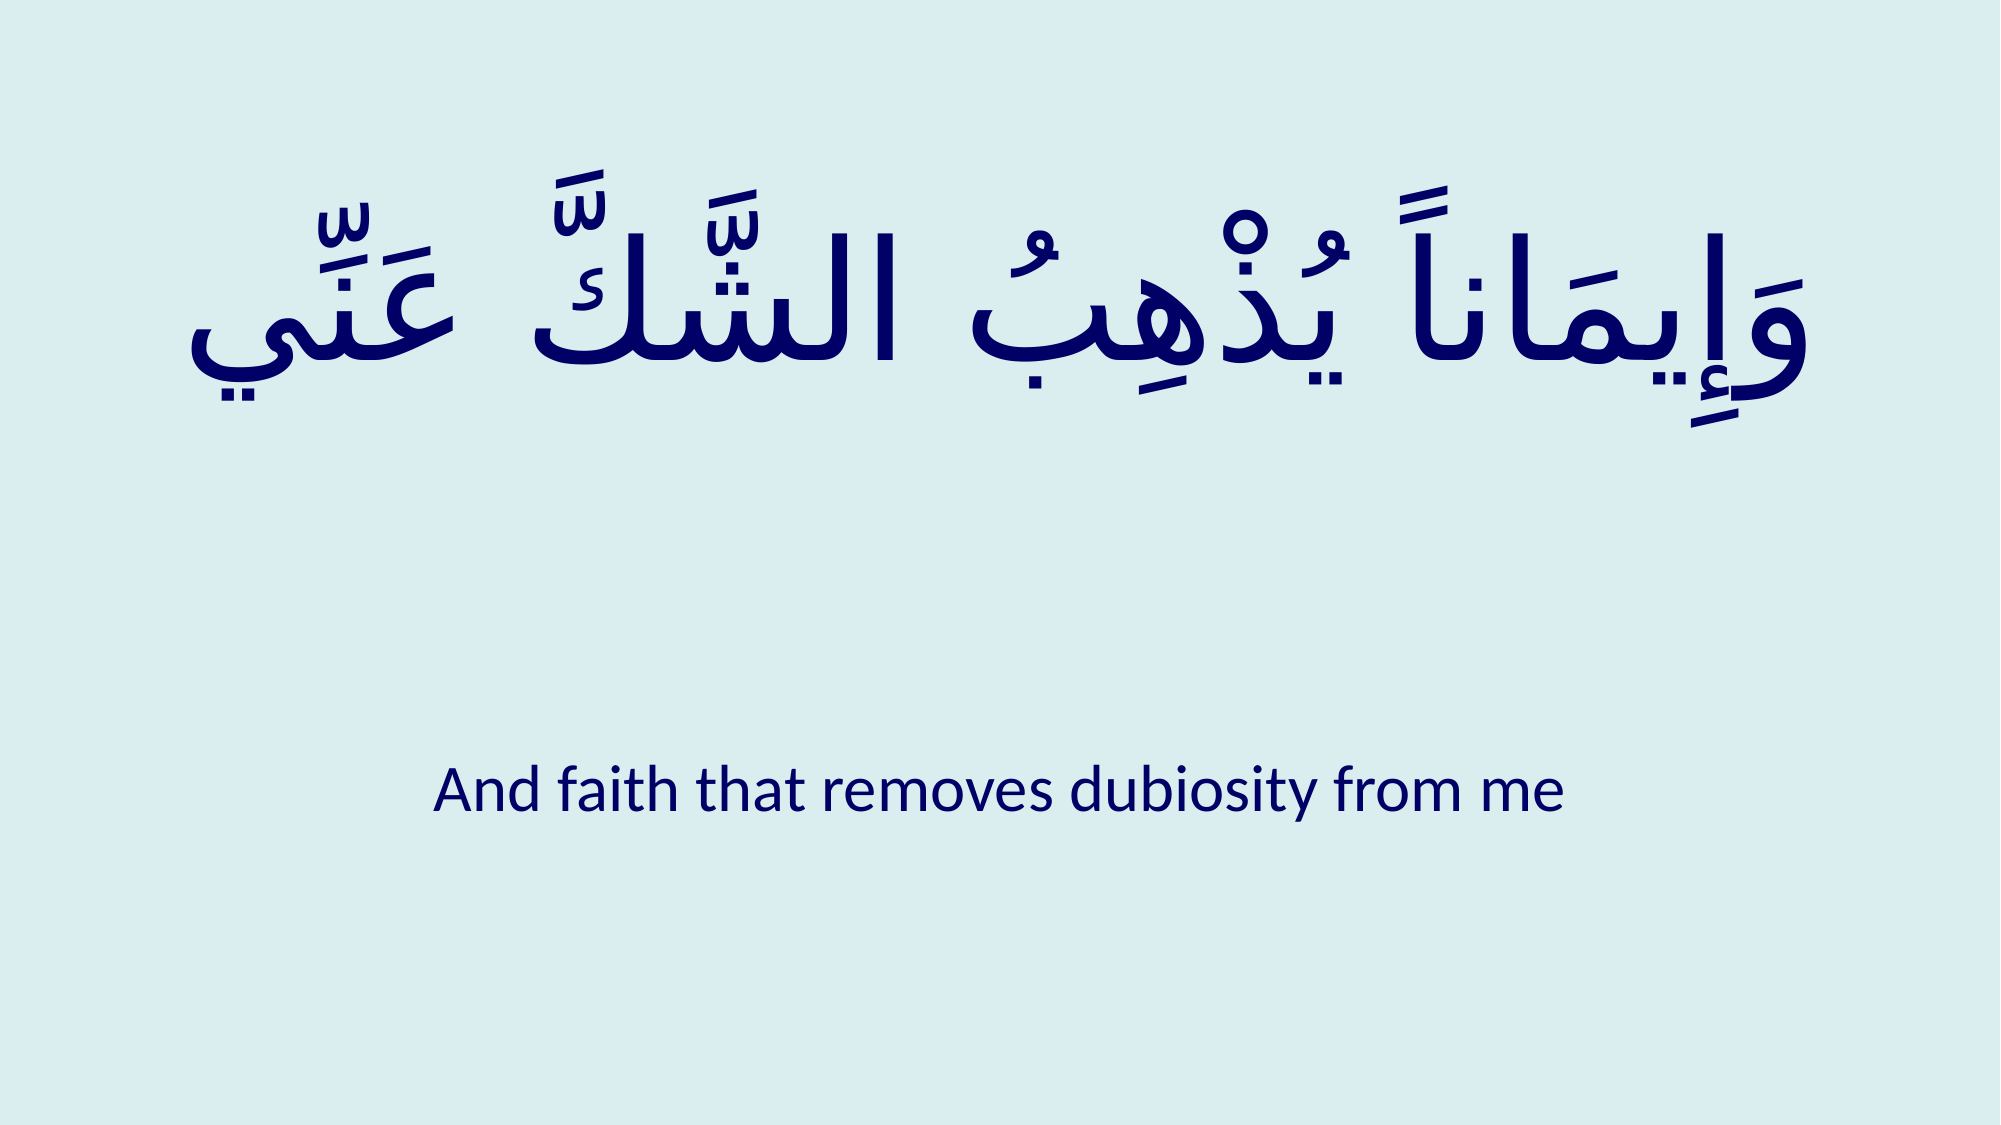

# وَإِيمَاناً يُذْهِبُ الشَّكَّ عَنِّي
And faith that removes dubiosity from me